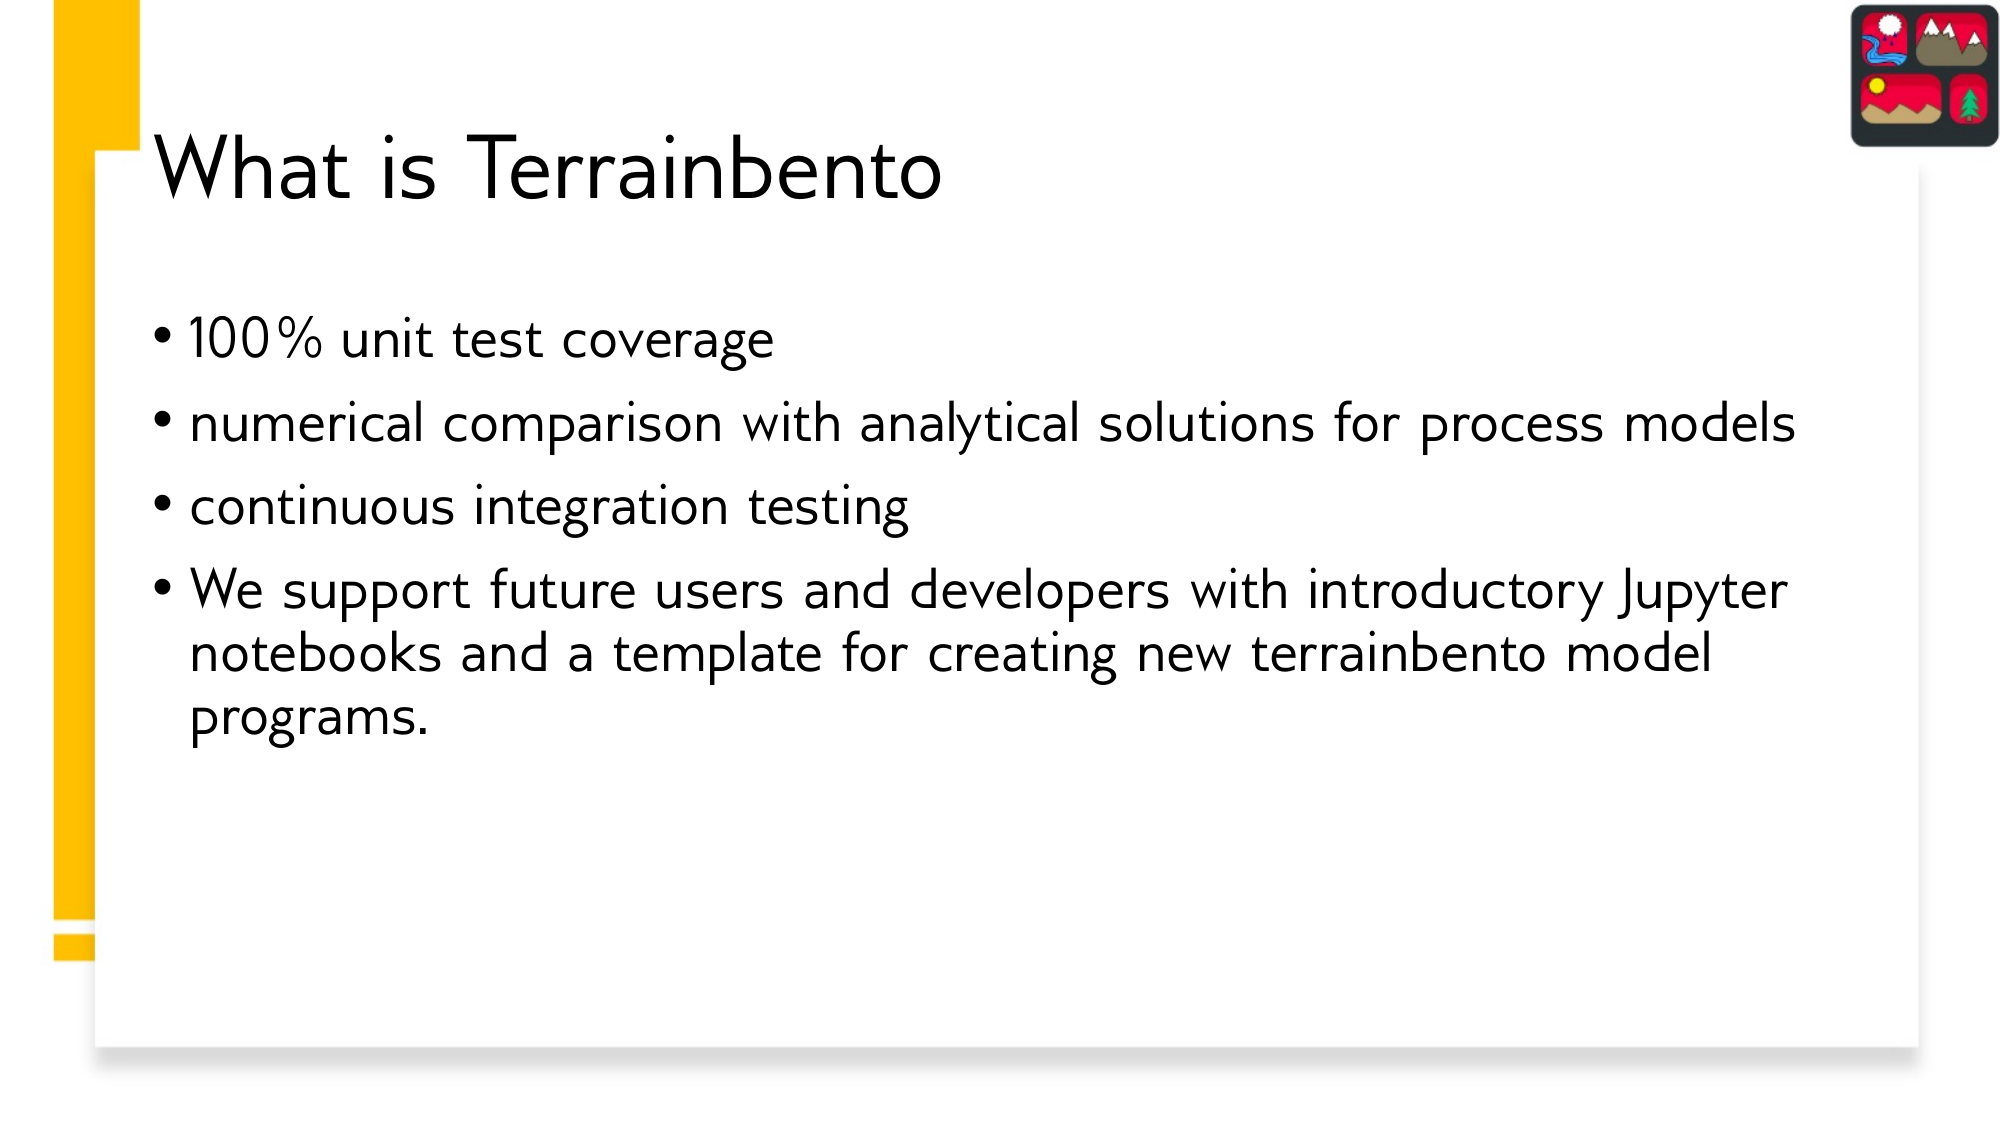

# What is Terrainbento
100 % unit test coverage
numerical comparison with analytical solutions for process models
continuous integration testing
We support future users and developers with introductory Jupyter notebooks and a template for creating new terrainbento model programs.